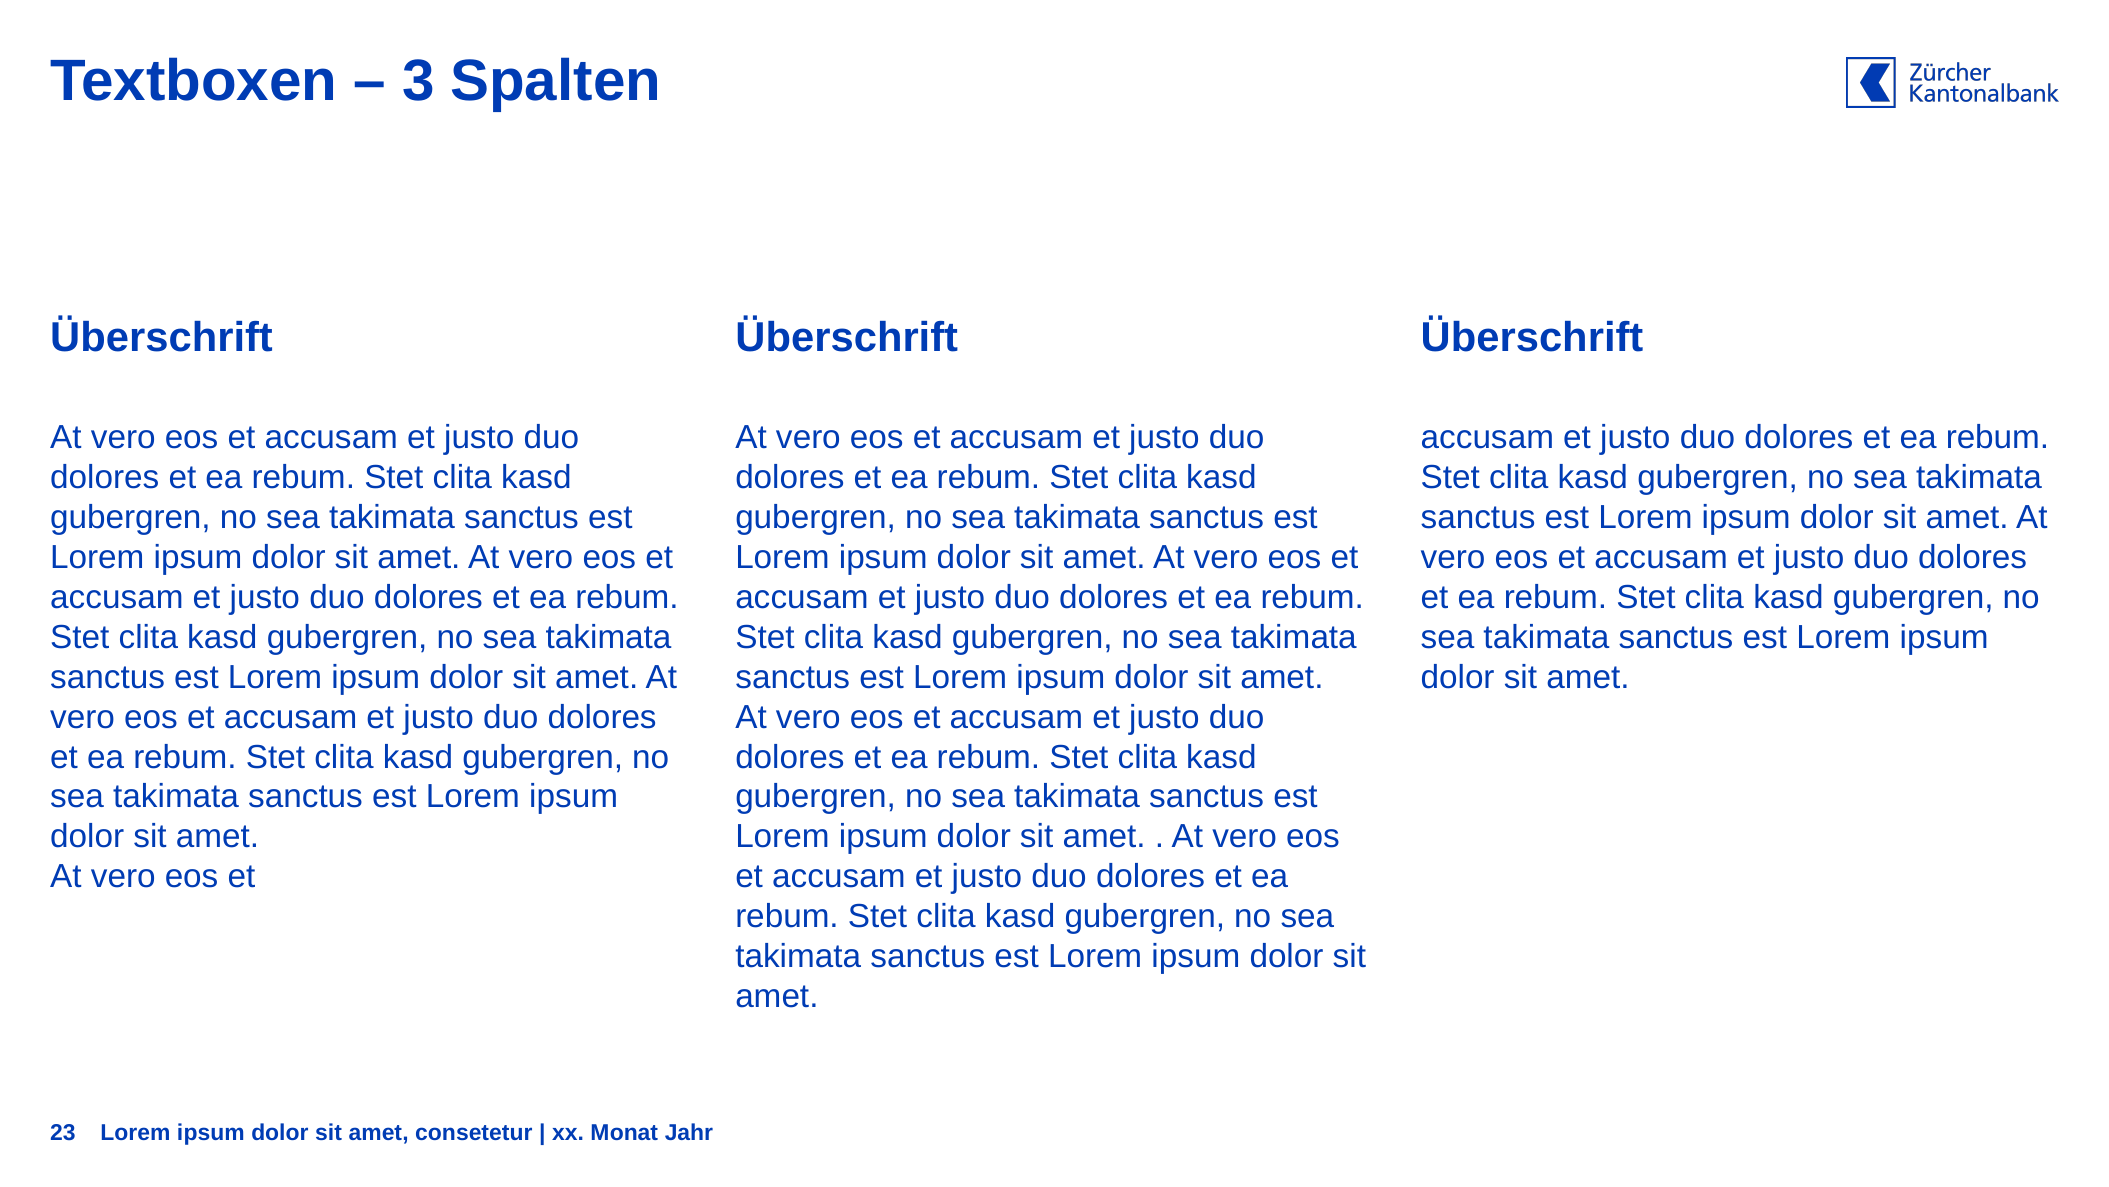

# Textboxen – 3 Spalten
Überschrift
Überschrift
Überschrift
At vero eos et accusam et justo duo dolores et ea rebum. Stet clita kasd gubergren, no sea takimata sanctus est Lorem ipsum dolor sit amet. At vero eos et accusam et justo duo dolores et ea rebum. Stet clita kasd gubergren, no sea takimata sanctus est Lorem ipsum dolor sit amet. At vero eos et accusam et justo duo dolores et ea rebum. Stet clita kasd gubergren, no sea takimata sanctus est Lorem ipsum dolor sit amet.
At vero eos et
At vero eos et accusam et justo duo dolores et ea rebum. Stet clita kasd gubergren, no sea takimata sanctus est Lorem ipsum dolor sit amet. At vero eos et accusam et justo duo dolores et ea rebum. Stet clita kasd gubergren, no sea takimata sanctus est Lorem ipsum dolor sit amet.
At vero eos et accusam et justo duo dolores et ea rebum. Stet clita kasd gubergren, no sea takimata sanctus est Lorem ipsum dolor sit amet. . At vero eos et accusam et justo duo dolores et ea rebum. Stet clita kasd gubergren, no sea takimata sanctus est Lorem ipsum dolor sit amet.

accusam et justo duo dolores et ea rebum. Stet clita kasd gubergren, no sea takimata sanctus est Lorem ipsum dolor sit amet. At vero eos et accusam et justo duo dolores et ea rebum. Stet clita kasd gubergren, no sea takimata sanctus est Lorem ipsum dolor sit amet.

23
Lorem ipsum dolor sit amet, consetetur | xx. Monat Jahr